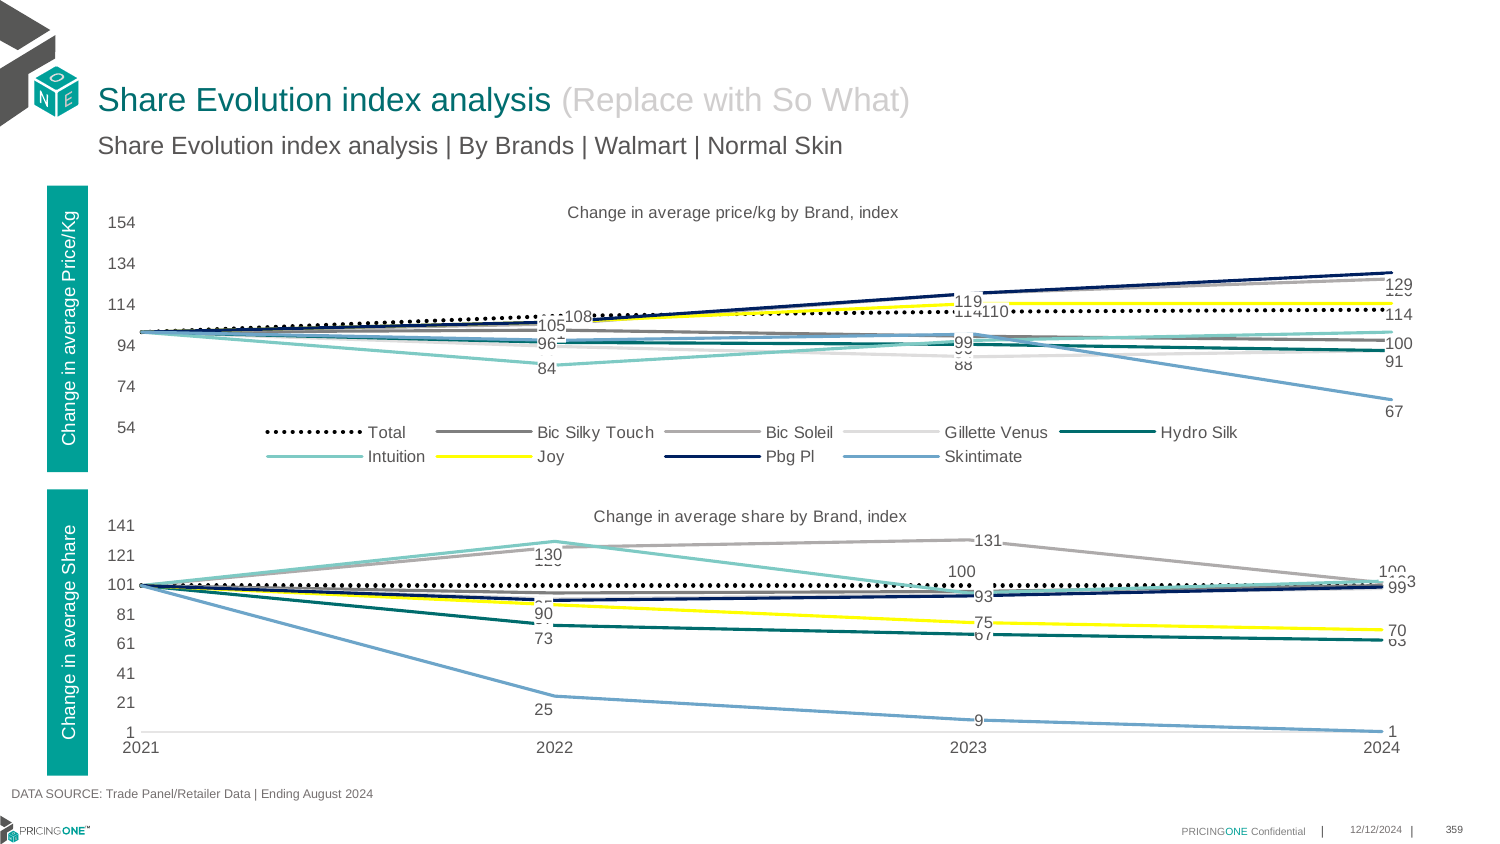

# Share Evolution index analysis (Replace with So What)
Share Evolution index analysis | By Brands | Walmart | Normal Skin

### Chart: Change in average price/kg by Brand, index

| Category | Total | Bic Silky Touch | Bic Soleil | Gillette Venus | Hydro Silk | Intuition | Joy | Pbg Pl | Skintimate |
|---|---|---|---|---|---|---|---|---|---|
| 2021 | 100.0 | 100.0 | 100.0 | 100.0 | 100.0 | 100.0 | 100.0 | 100.0 | 100.0 |
| 2022 | 108.0 | 101.0 | 104.0 | 93.0 | 95.0 | 84.0 | 105.0 | 105.0 | 96.0 |
| 2023 | 110.0 | 98.0 | 119.0 | 88.0 | 94.0 | 96.0 | 114.0 | 119.0 | 99.0 |
| 2024 | 111.0 | 96.0 | 126.0 | 91.0 | 91.0 | 100.0 | 114.0 | 129.0 | 67.0 |
Change in average Price/Kg

### Chart: Change in average share by Brand, index

| Category | Total | Bic Silky Touch | Bic Soleil | Gillette Venus | Hydro Silk | Intuition | Joy | Pbg Pl | Skintimate |
|---|---|---|---|---|---|---|---|---|---|
| 2021 | 100.0 | 100.0 | 100.0 | 100.0 | 100.0 | 100.0 | 100.0 | 100.0 | 100.0 |
| 2022 | 100.0 | 95.0 | 126.0 | 91.0 | 73.0 | 130.0 | 87.0 | 90.0 | 25.0 |
| 2023 | 100.0 | 96.0 | 131.0 | 94.0 | 67.0 | 95.0 | 75.0 | 93.0 | 9.0 |
| 2024 | 100.0 | 100.0 | 102.0 | 98.0 | 63.0 | 103.0 | 70.0 | 99.0 | 1.0 |
Change in average Share
DATA SOURCE: Trade Panel/Retailer Data | Ending August 2024

12/12/2024
359